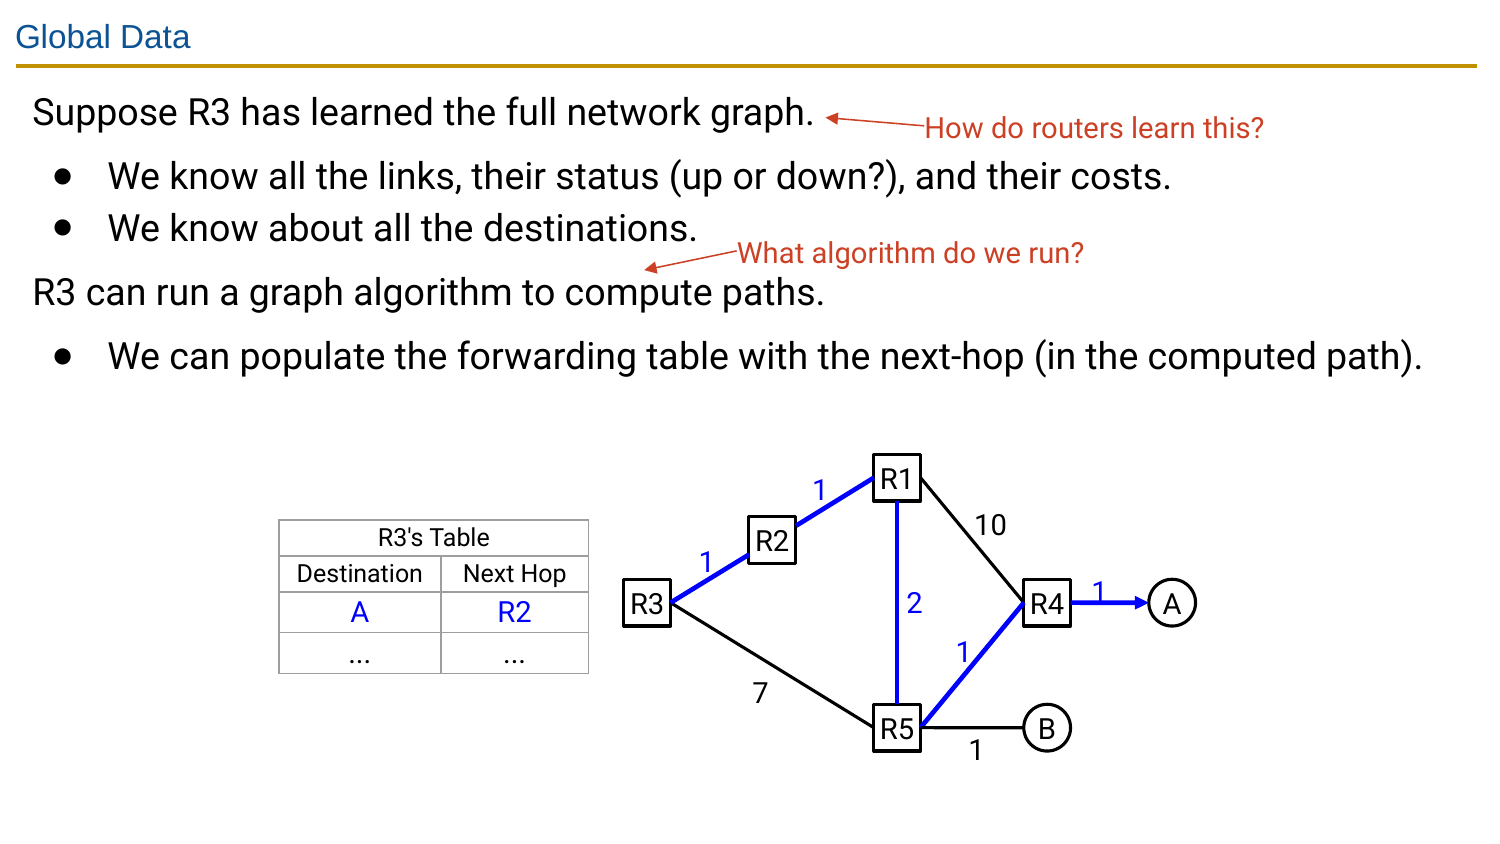

# Global Data
Suppose R3 has learned the full network graph.
We know all the links, their status (up or down?), and their costs.
We know about all the destinations.
R3 can run a graph algorithm to compute paths.
We can populate the forwarding table with the next-hop (in the computed path).
How do routers learn this?
What algorithm do we run?
R1
1
10
R2
| R3's Table |  |
| --- | --- |
| Destination | Next Hop |
| A | R2 |
| ... | ... |
1
1
A
R3
R4
2
1
7
B
R5
1